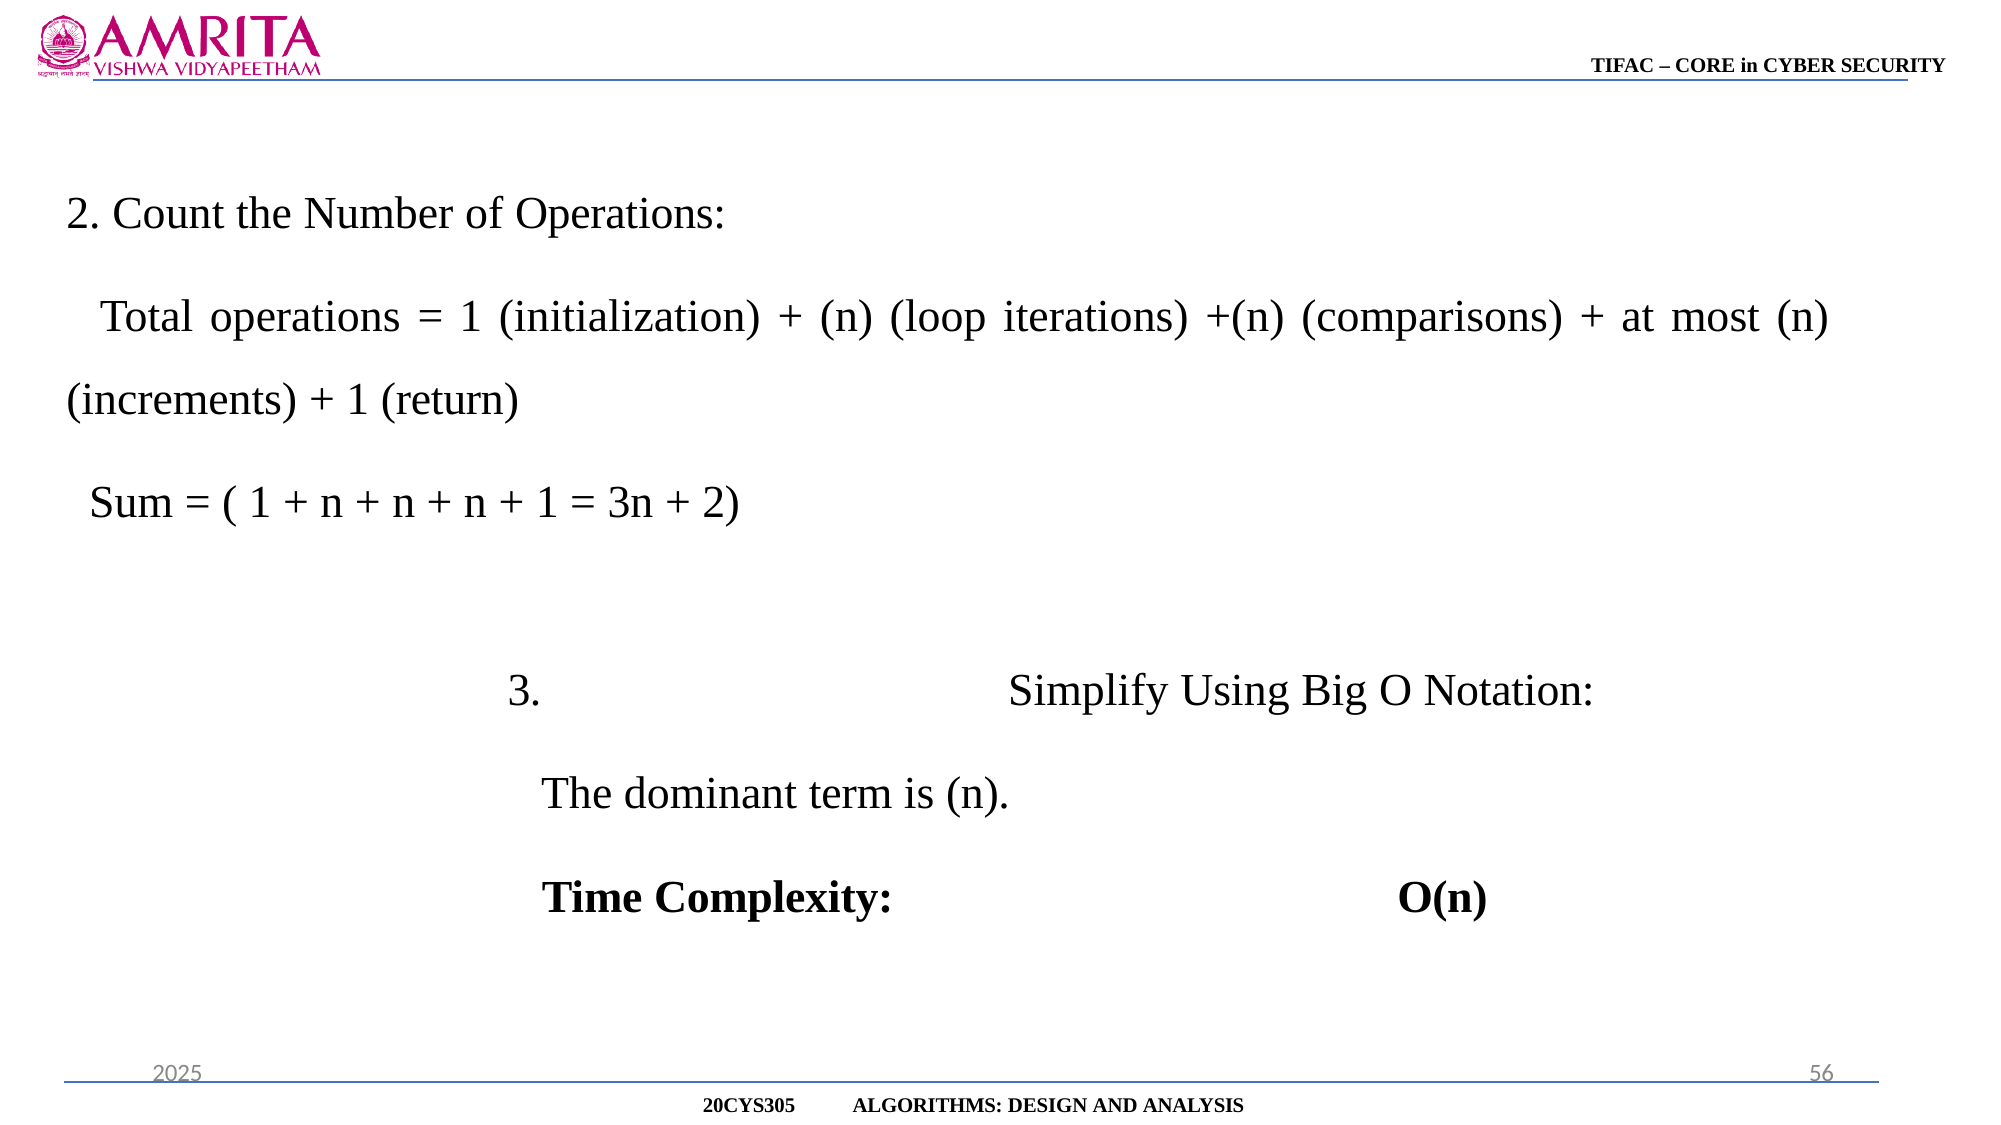

TIFAC – CORE in CYBER SECURITY
# 2. Count the Number of Operations:
Total operations = 1 (initialization) + (n) (loop iterations) +(n) (comparisons) + at most (n)
(increments) + 1 (return)
Sum = ( 1 + n + n + n + 1 = 3n + 2)

3.	Simplify Using Big O Notation:
The dominant term is (n).
Time Complexity:	O(n)
2025
56
20CYS305
ALGORITHMS: DESIGN AND ANALYSIS